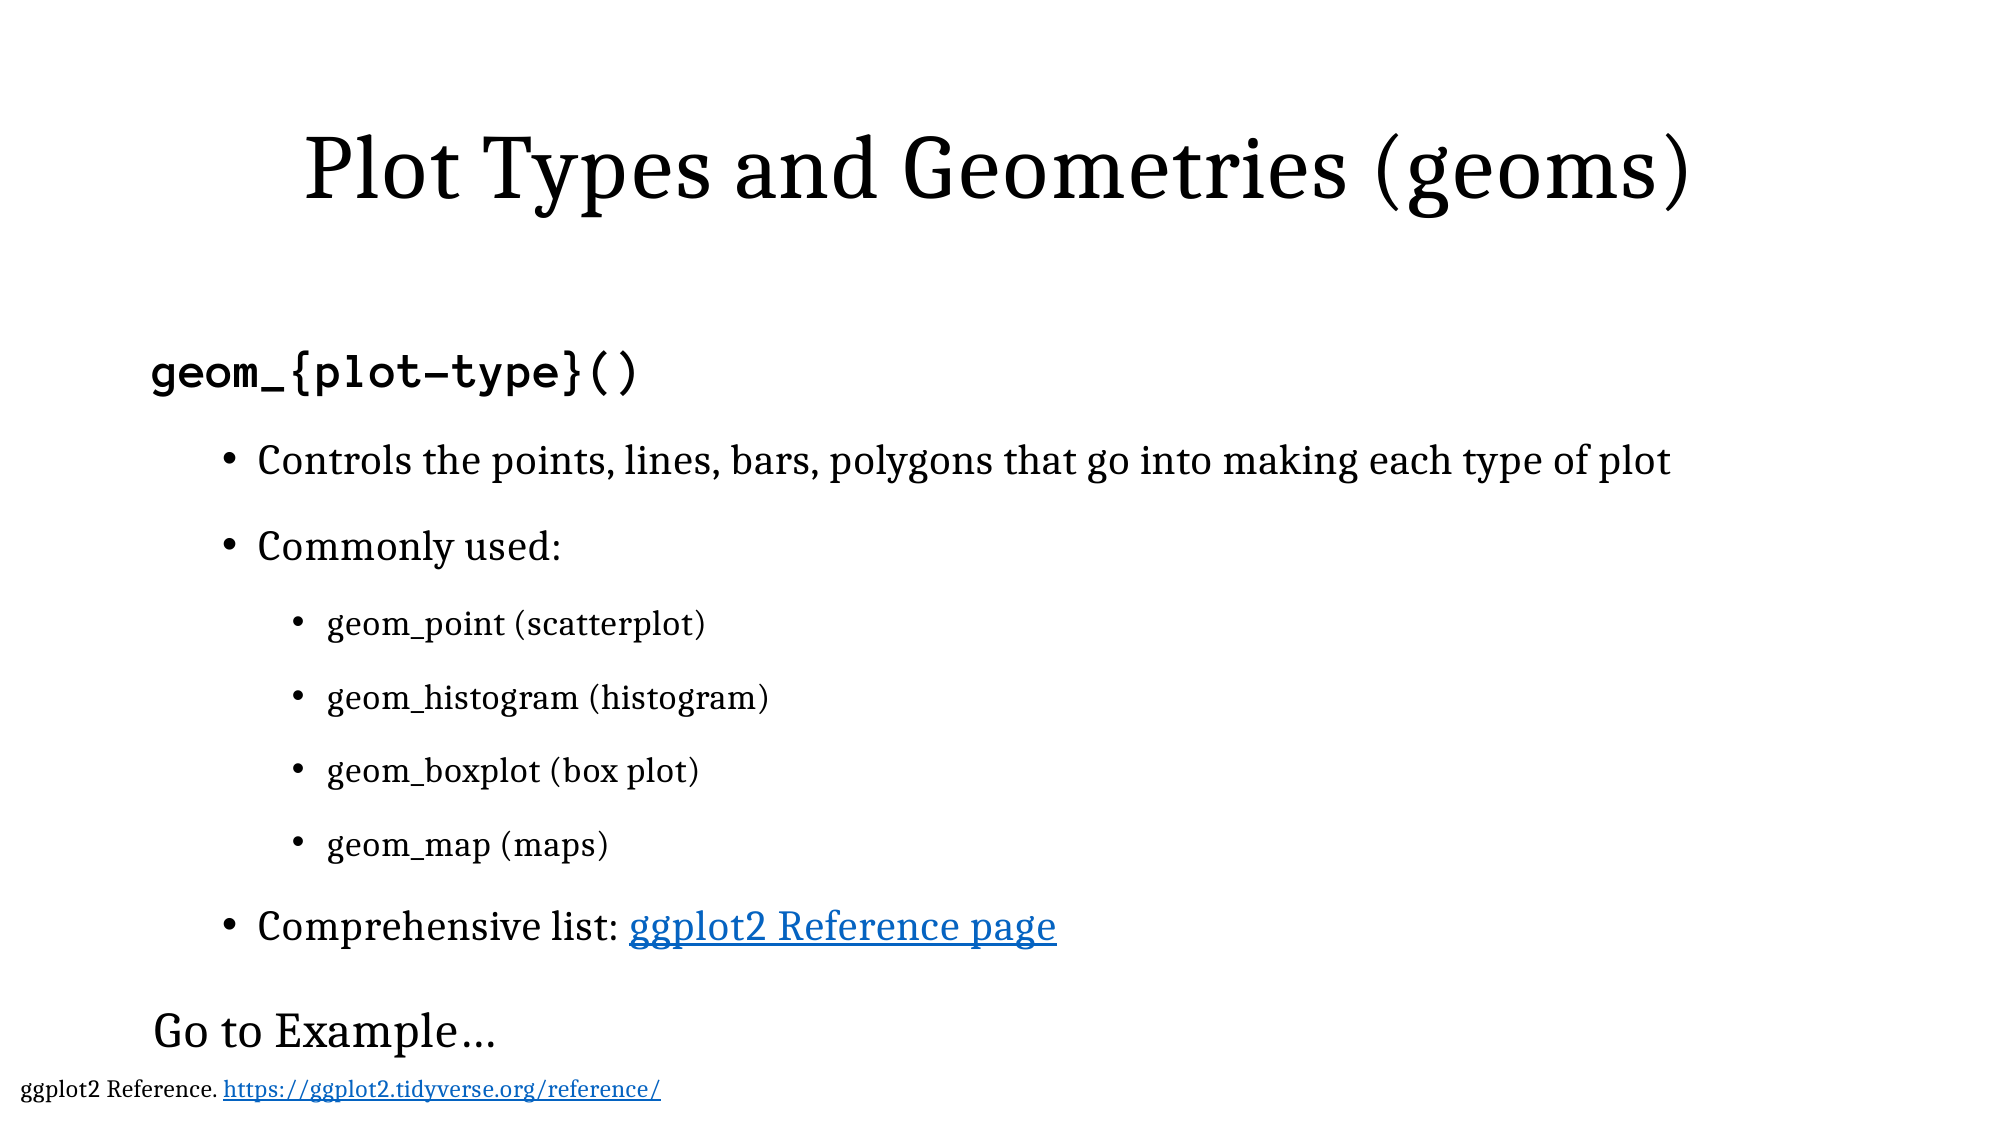

# Plot Types and Geometries (geoms)
geom_{plot-type}()
Controls the points, lines, bars, polygons that go into making each type of plot
Commonly used:
geom_point (scatterplot)
geom_histogram (histogram)
geom_boxplot (box plot)
geom_map (maps)
Comprehensive list: ggplot2 Reference page
Go to Example…
ggplot2 Reference. https://ggplot2.tidyverse.org/reference/